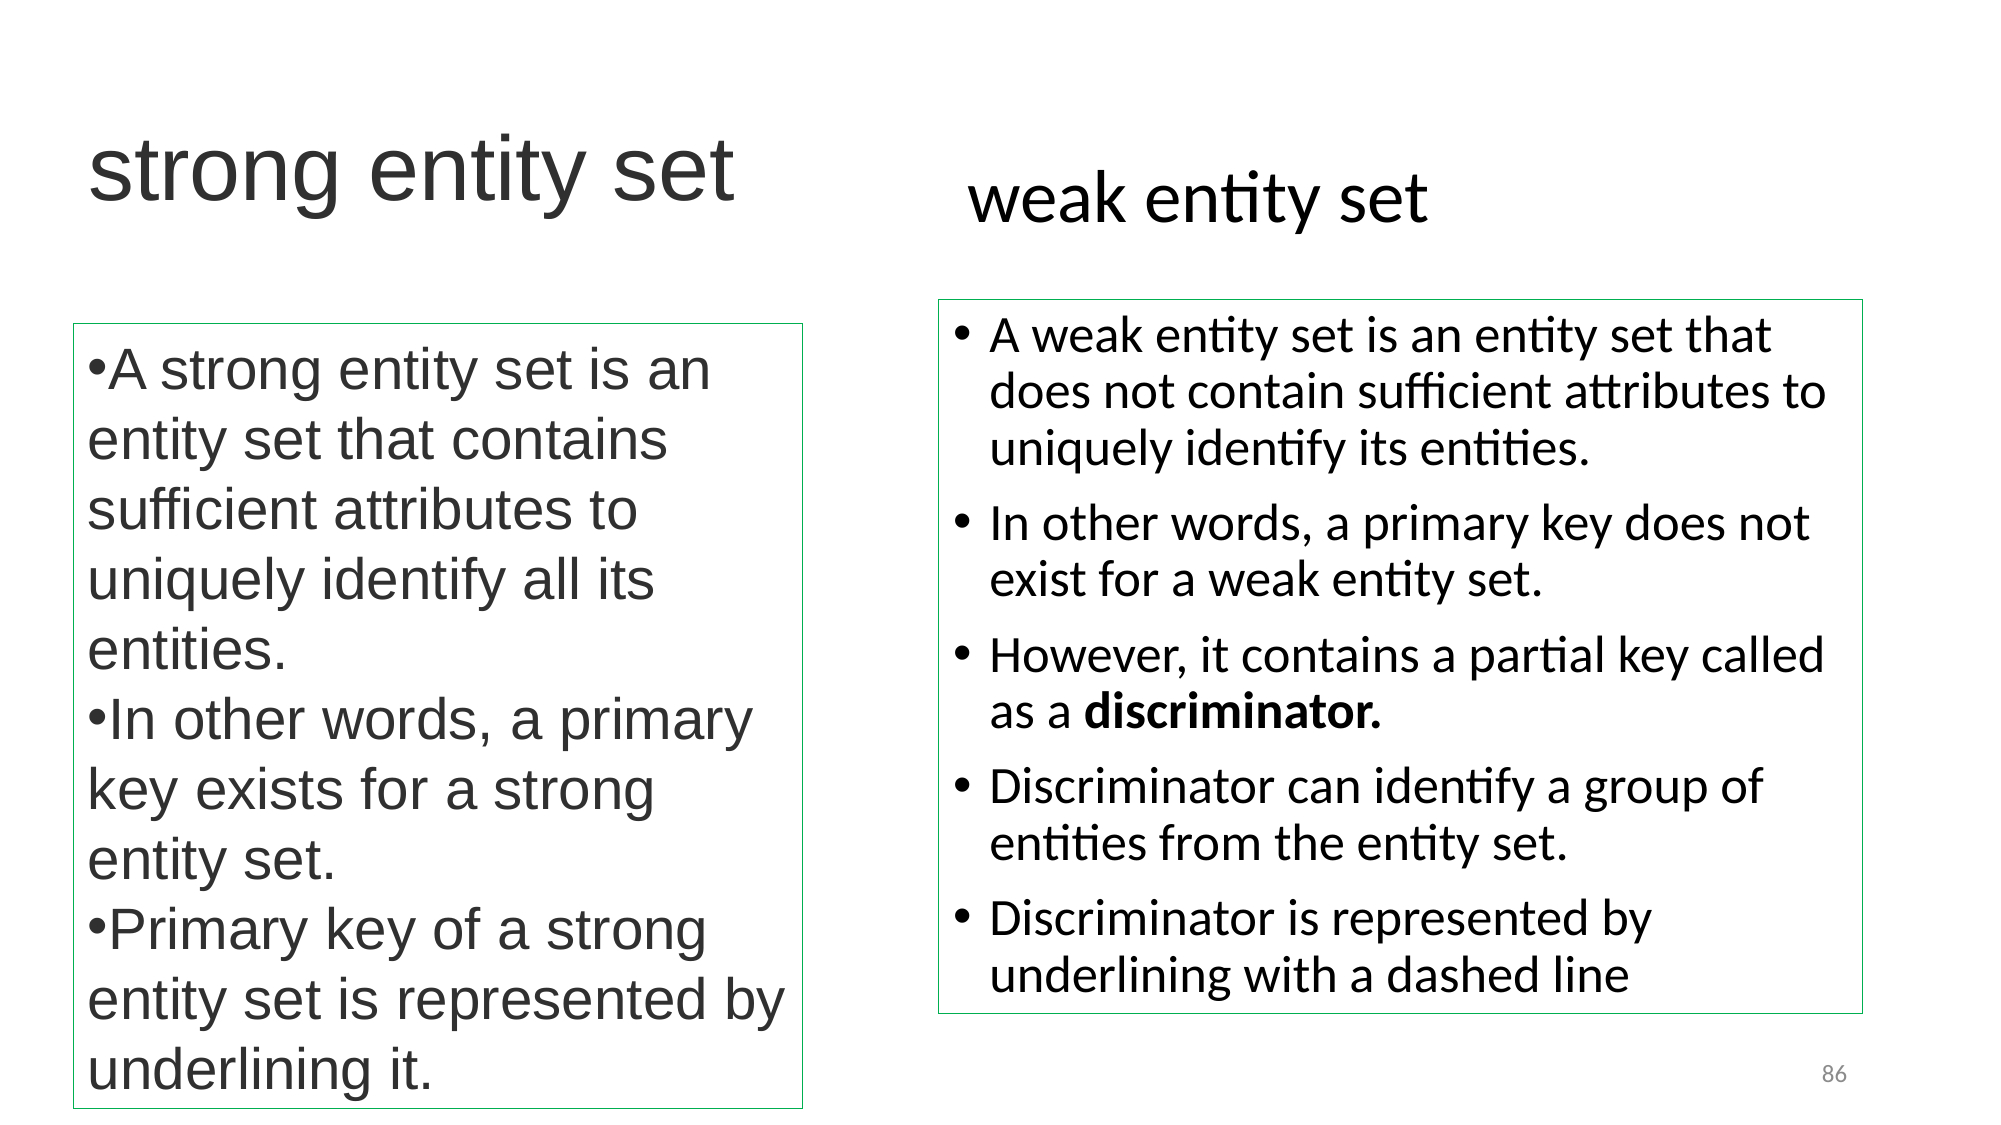

# strong entity set
weak entity set
A weak entity set is an entity set that does not contain sufficient attributes to uniquely identify its entities.
In other words, a primary key does not exist for a weak entity set.
However, it contains a partial key called as a discriminator.
Discriminator can identify a group of entities from the entity set.
Discriminator is represented by underlining with a dashed line

A strong entity set is an entity set that contains sufficient attributes to uniquely identify all its entities.
In other words, a primary key exists for a strong entity set.
Primary key of a strong entity set is represented by underlining it.
86